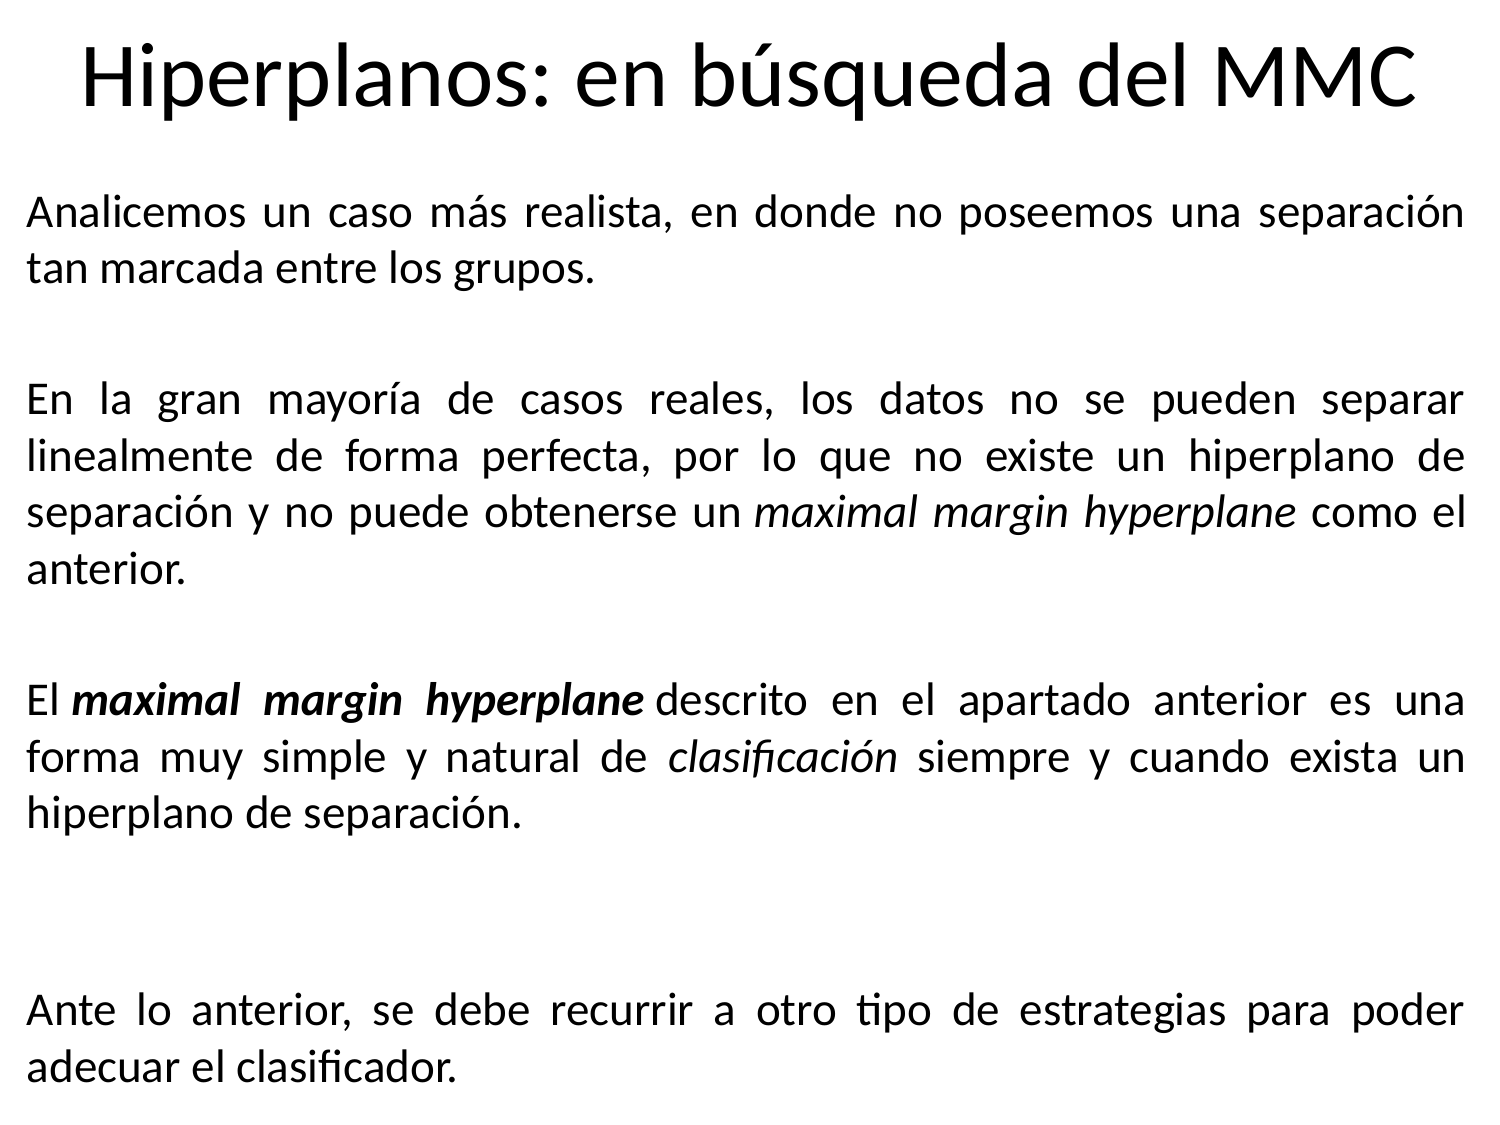

# Hiperplanos: en búsqueda del MMC
Analicemos un caso más realista, en donde no poseemos una separación tan marcada entre los grupos.

En la gran mayoría de casos reales, los datos no se pueden separar linealmente de forma perfecta, por lo que no existe un hiperplano de separación y no puede obtenerse un maximal margin hyperplane como el anterior.

El maximal margin hyperplane descrito en el apartado anterior es una forma muy simple y natural de clasificación siempre y cuando exista un hiperplano de separación.

Ante lo anterior, se debe recurrir a otro tipo de estrategias para poder adecuar el clasificador.